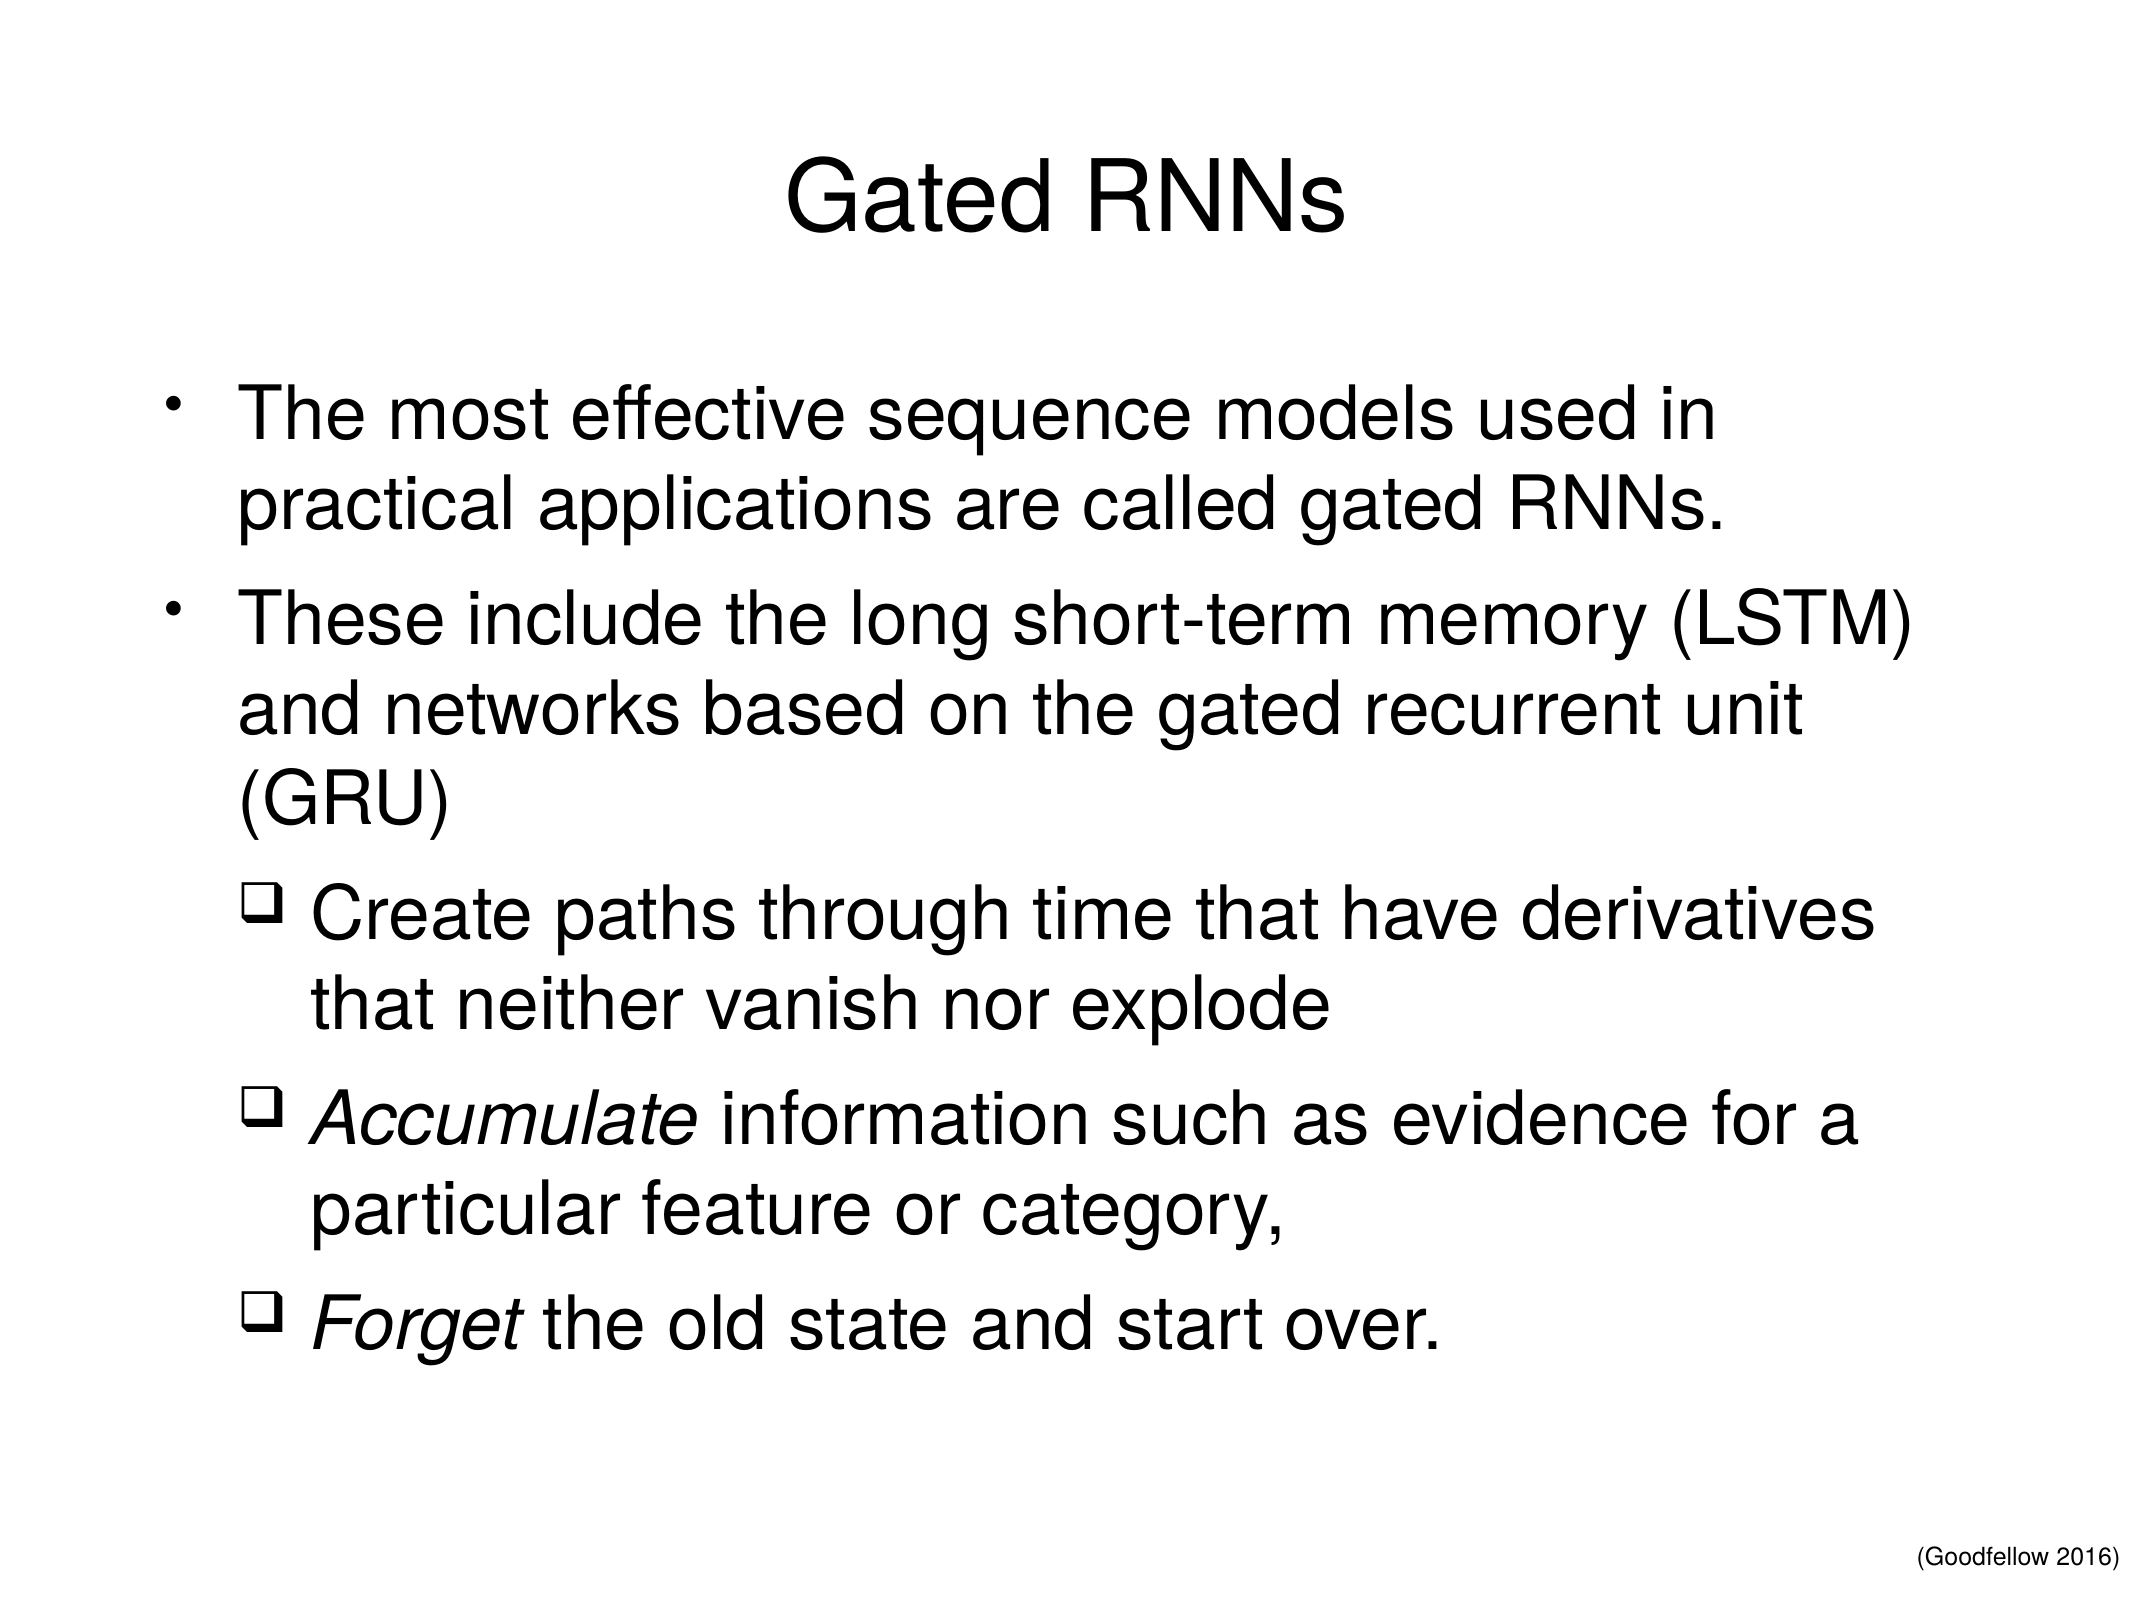

# Gated RNNs
The most effective sequence models used in practical applications are called gated RNNs.
These include the long short-term memory (LSTM) and networks based on the gated recurrent unit (GRU)
Create paths through time that have derivatives that neither vanish nor explode
Accumulate information such as evidence for a particular feature or category,
Forget the old state and start over.